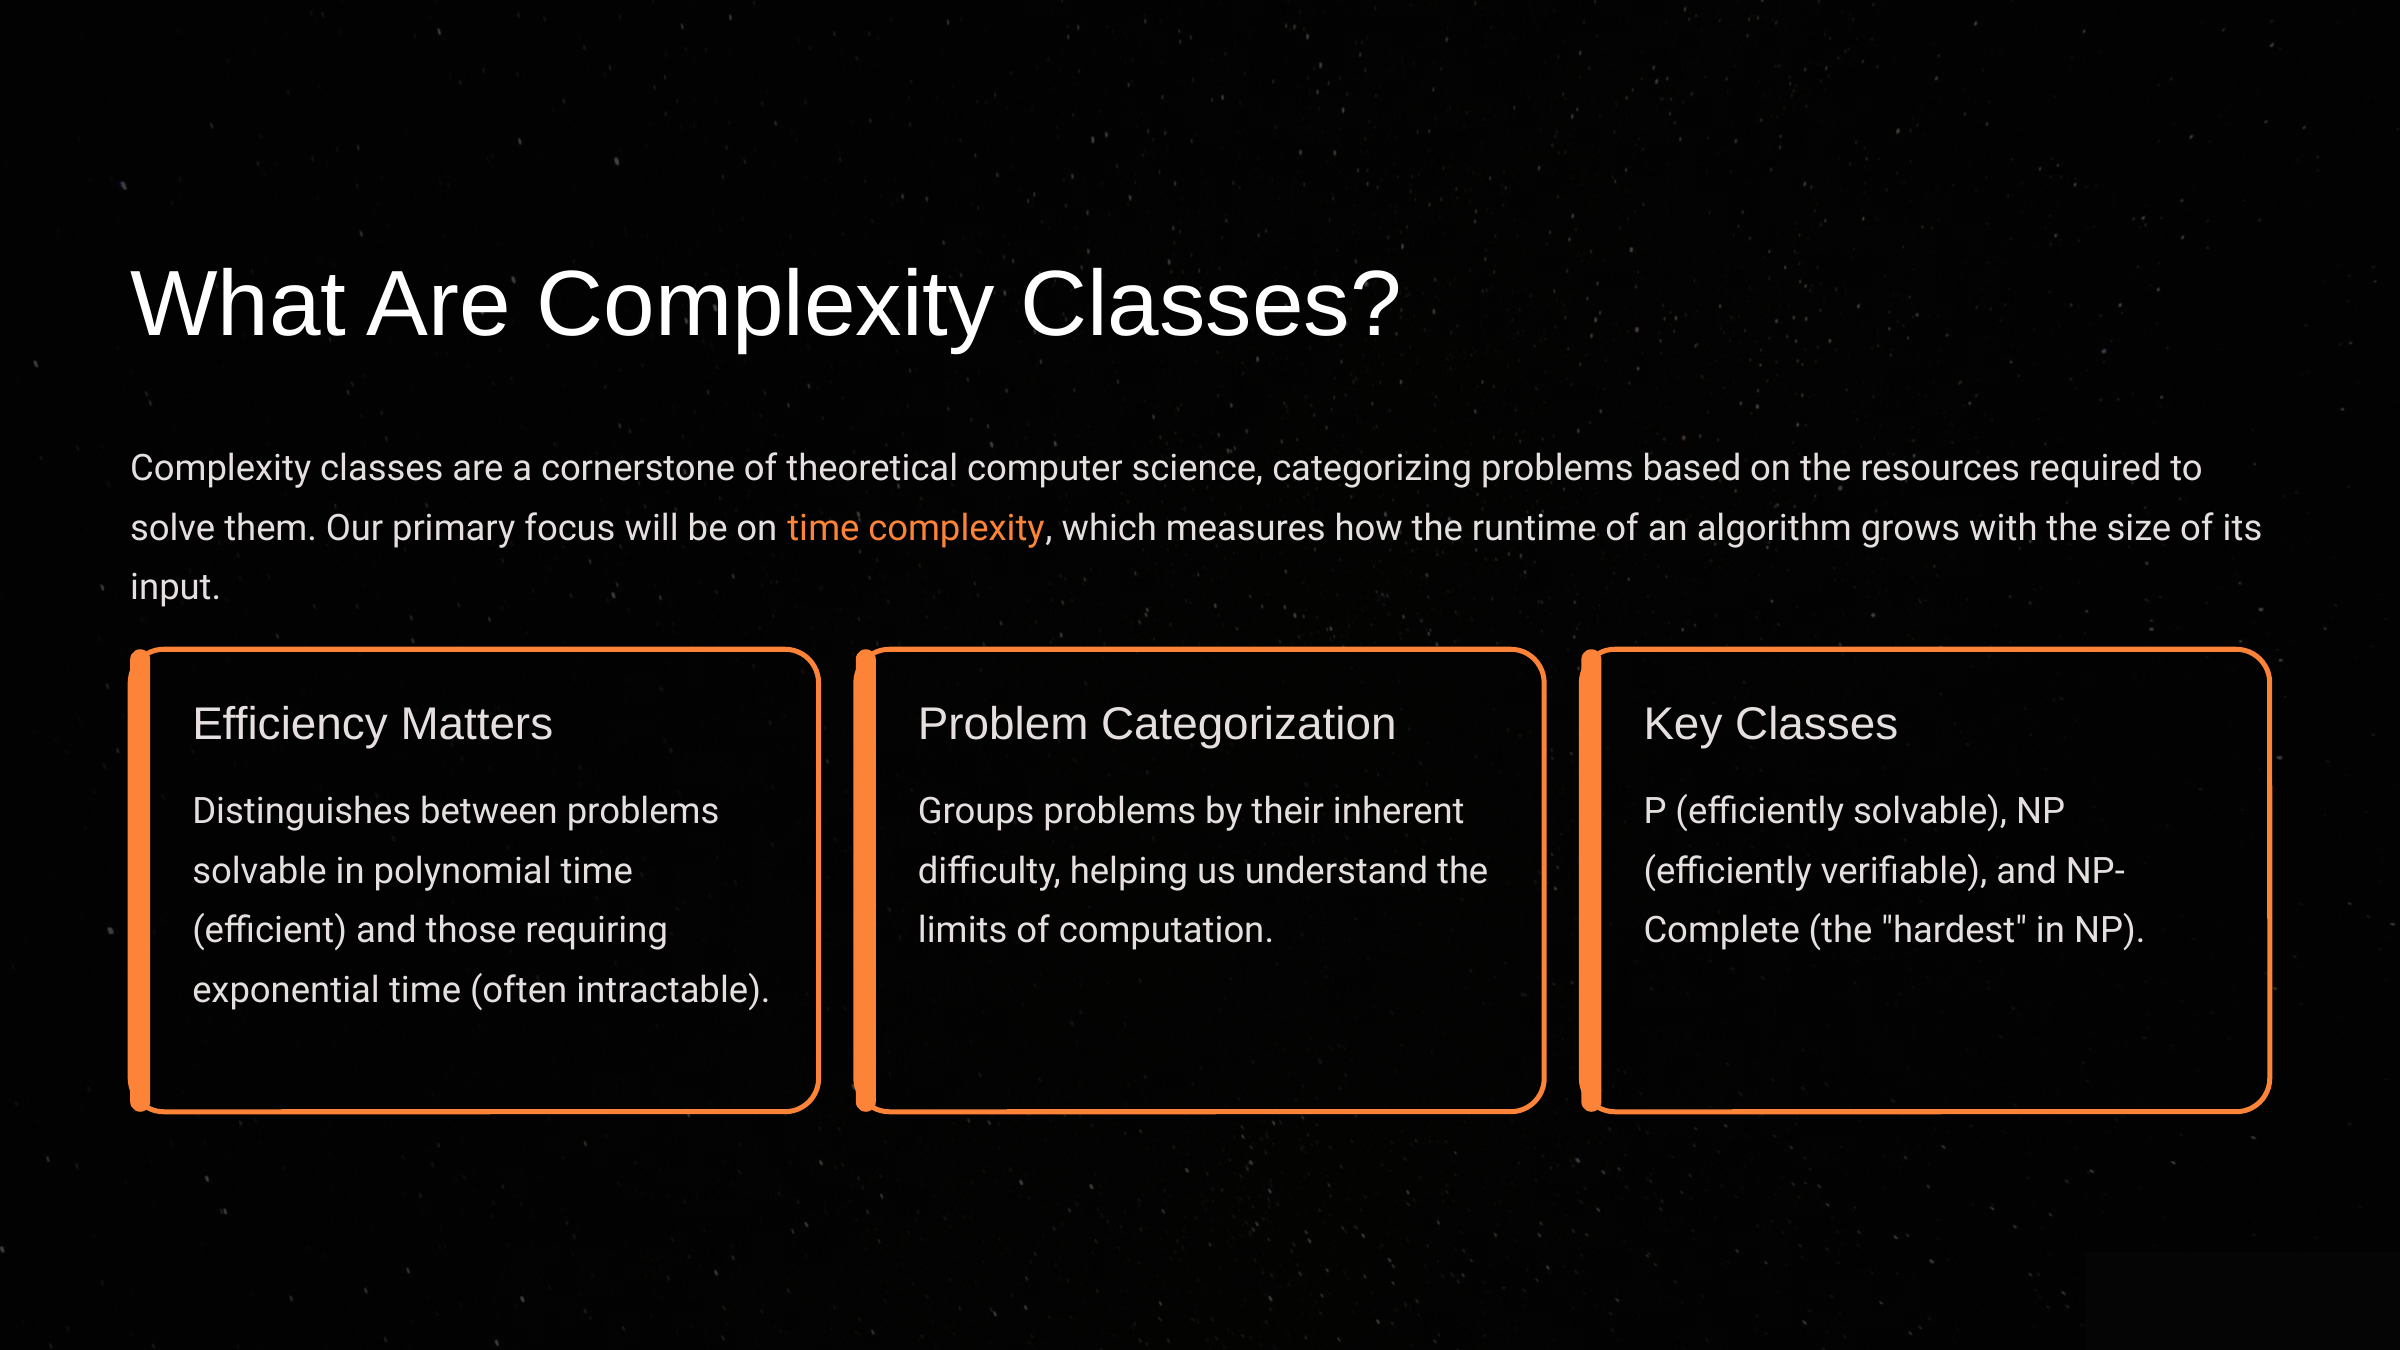

What Are Complexity Classes?
Complexity classes are a cornerstone of theoretical computer science, categorizing problems based on the resources required to solve them. Our primary focus will be on time complexity, which measures how the runtime of an algorithm grows with the size of its input.

Efficiency Matters
Problem Categorization
Key Classes
Distinguishes between problems solvable in polynomial time (efficient) and those requiring exponential time (often intractable).
Groups problems by their inherent difficulty, helping us understand the limits of computation.
P (efficiently solvable), NP (efficiently verifiable), and NP-Complete (the "hardest" in NP).